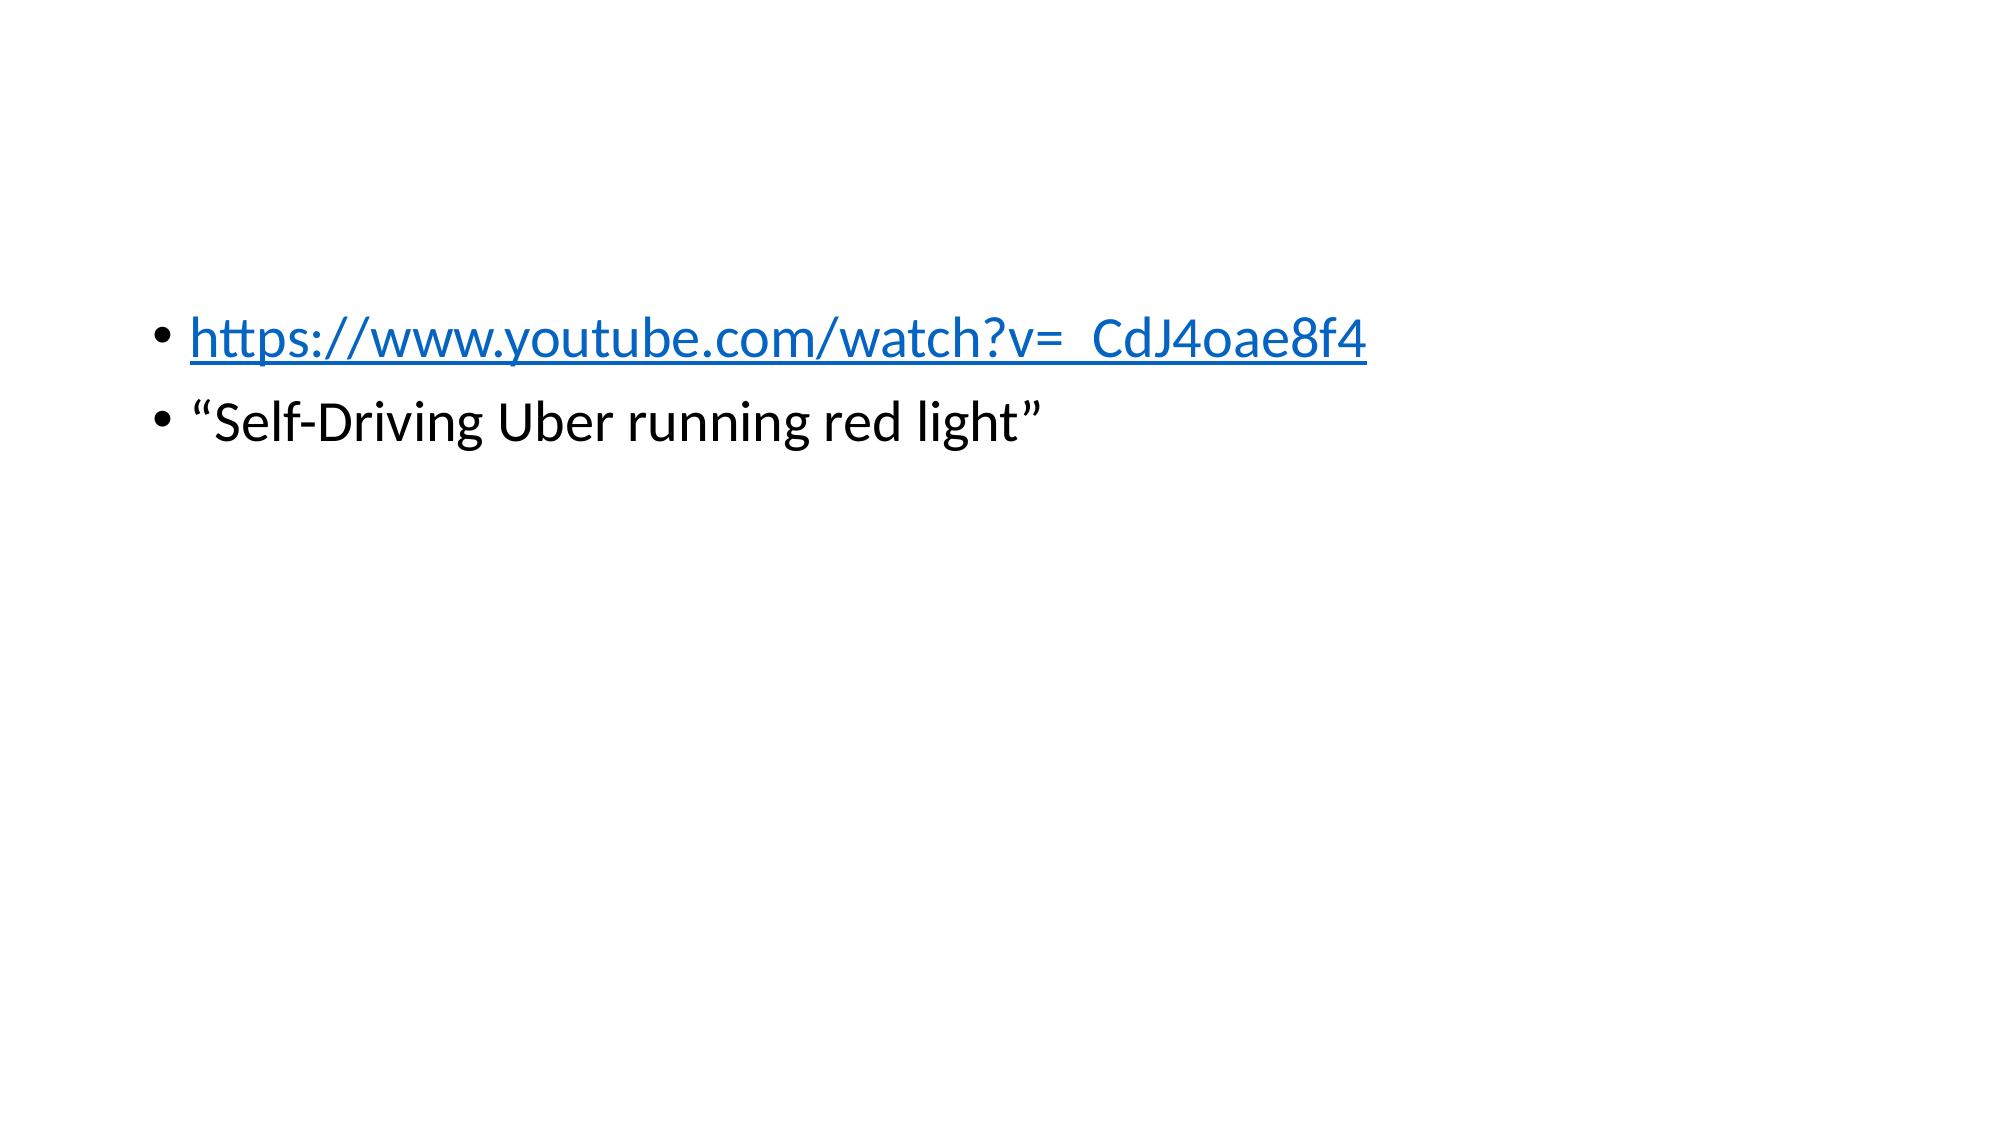

#
https://www.youtube.com/watch?v=_CdJ4oae8f4
“Self-Driving Uber running red light”